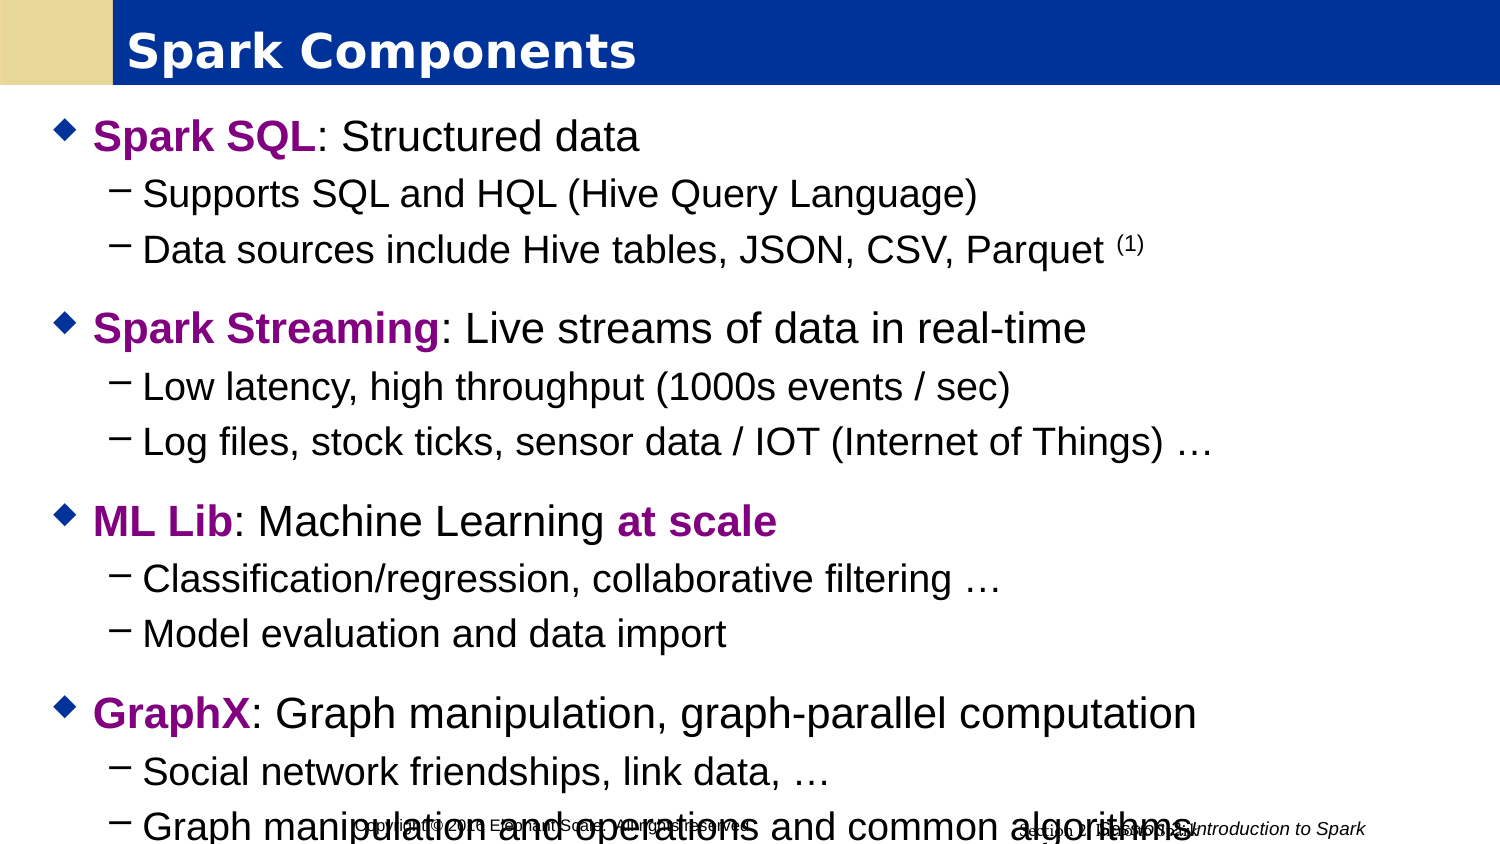

# Spark Components
Spark SQL: Structured data
Supports SQL and HQL (Hive Query Language)
Data sources include Hive tables, JSON, CSV, Parquet (1)

Spark Streaming: Live streams of data in real-time
Low latency, high throughput (1000s events / sec)
Log files, stock ticks, sensor data / IOT (Internet of Things) …

ML Lib: Machine Learning at scale
Classification/regression, collaborative filtering …
Model evaluation and data import

GraphX: Graph manipulation, graph-parallel computation
Social network friendships, link data, …
Graph manipulation and operations and common algorithms
Copyright © 2016 Elephant Scale.  All rights reserved.
Session 2: Introduction to Spark